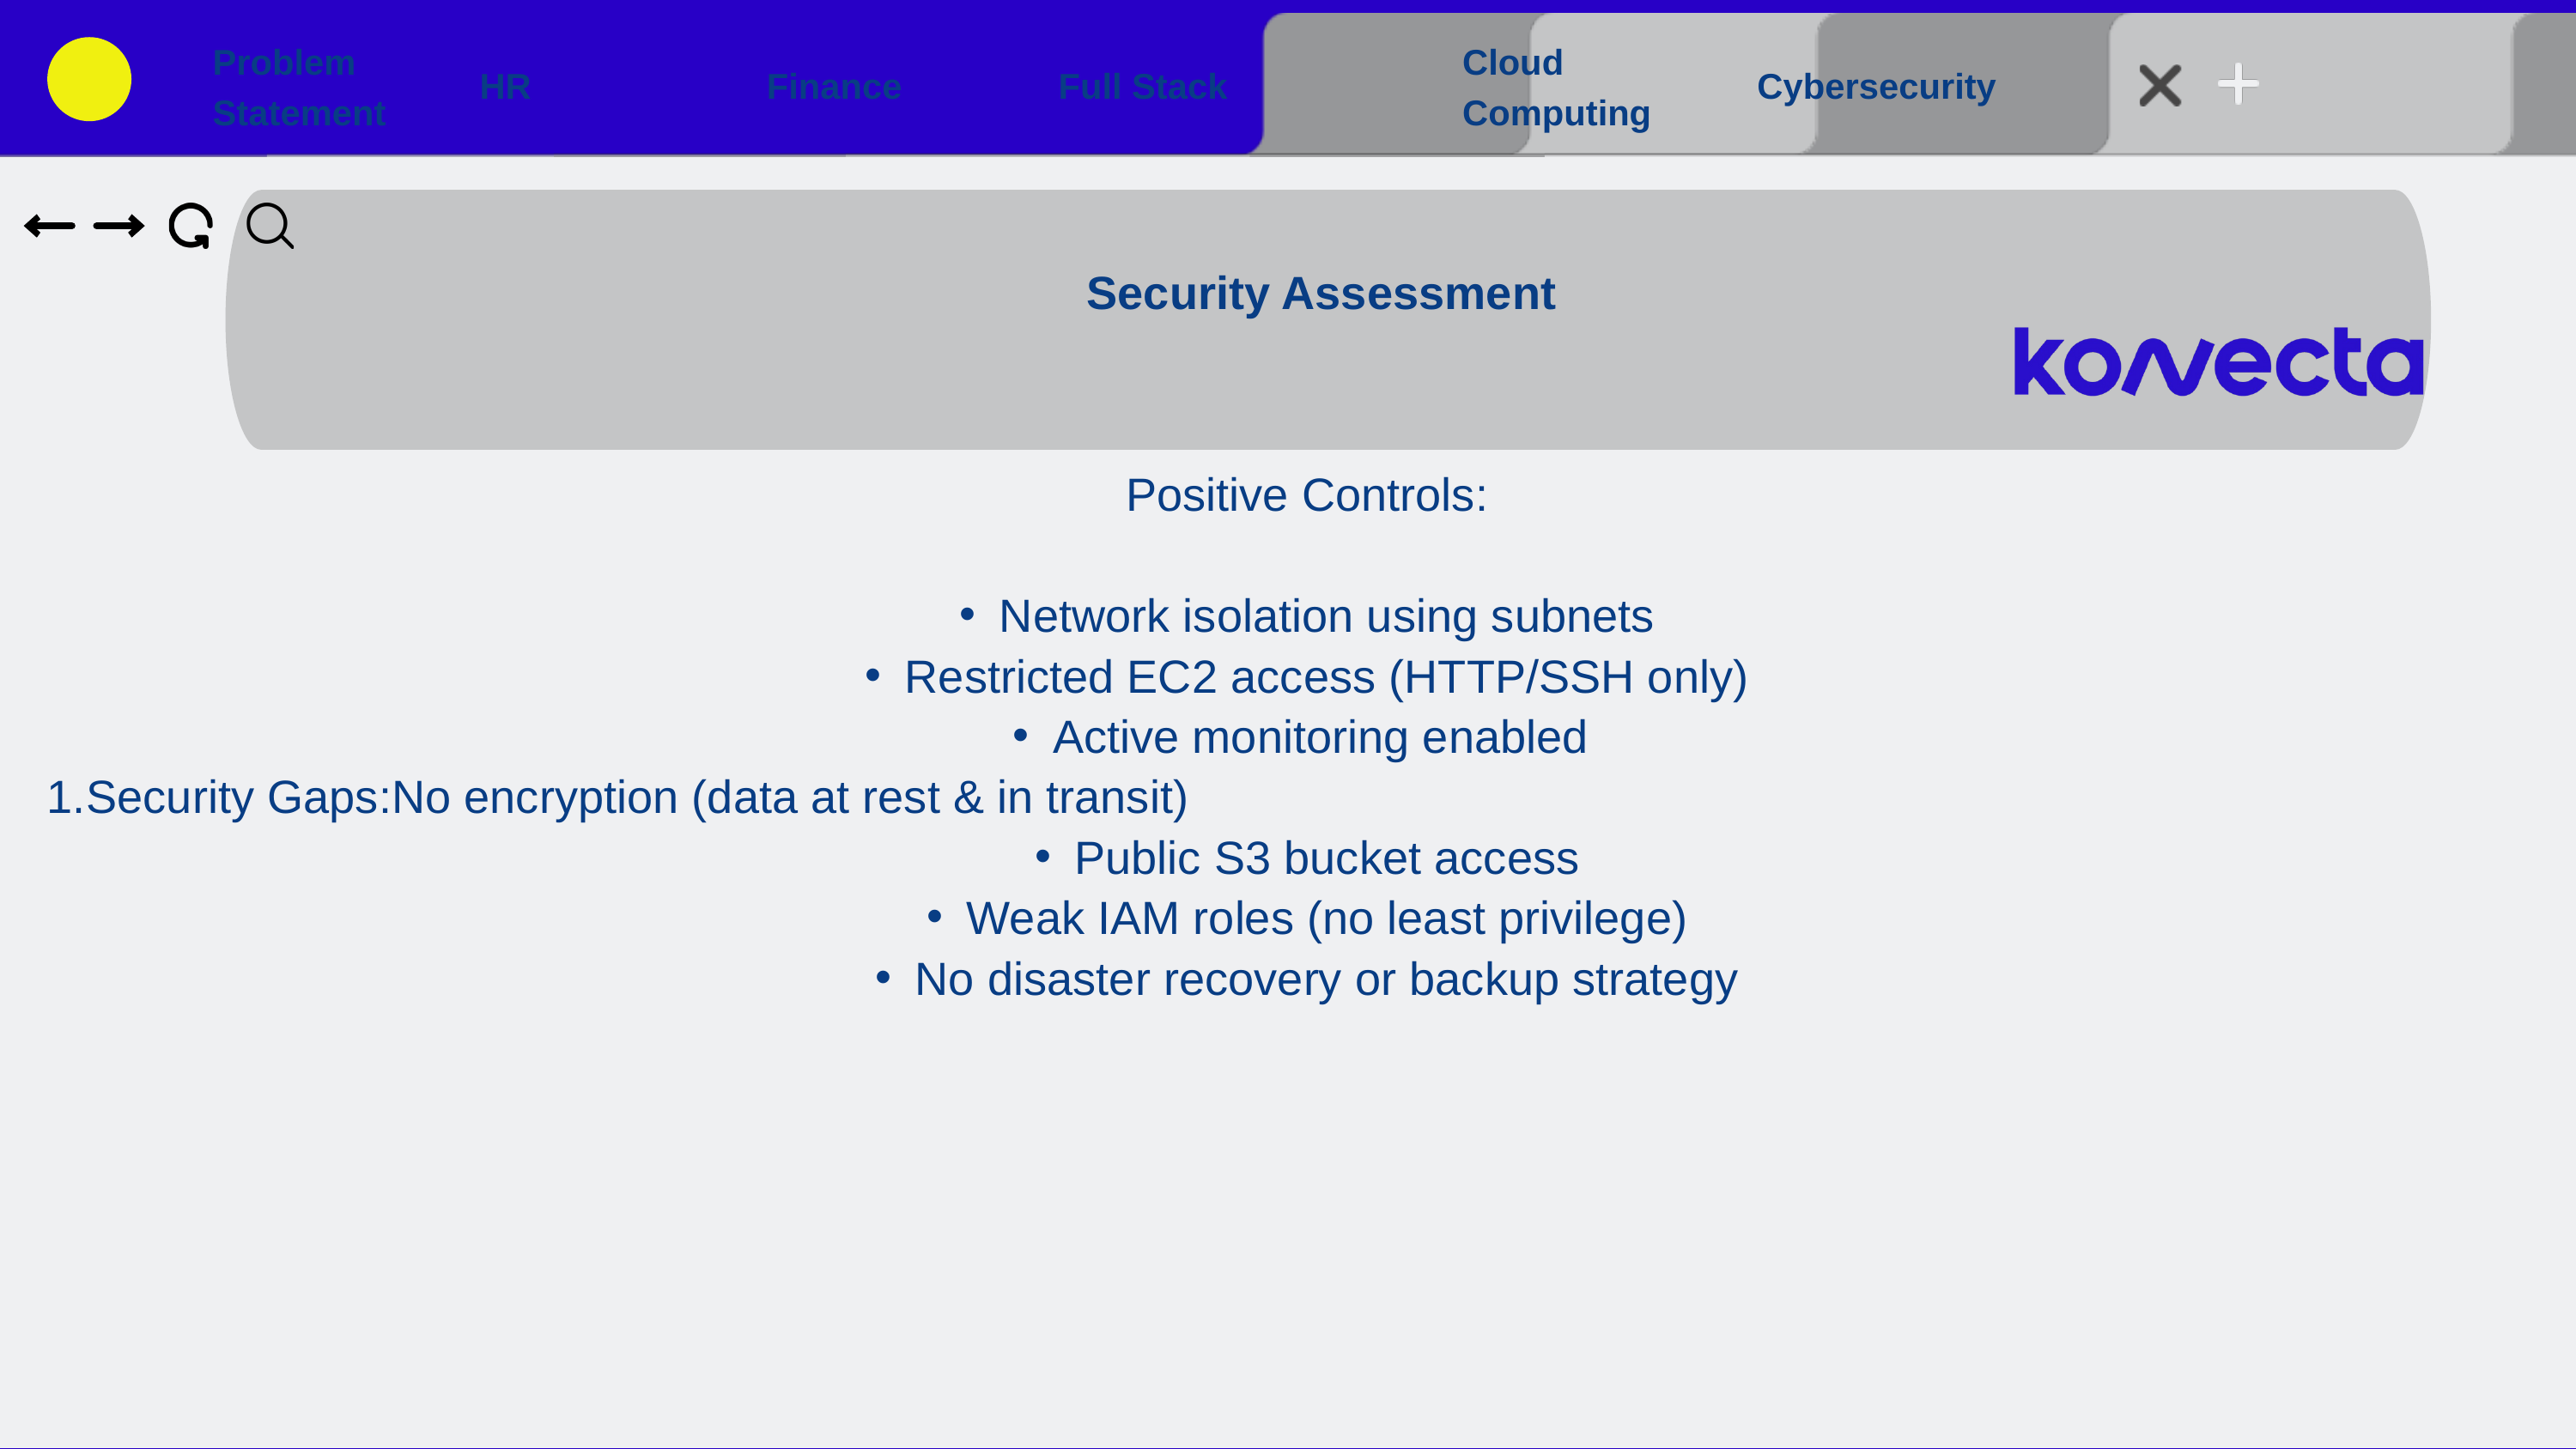

Problem Statement
Cloud Computing

HR
Finance
Full Stack
Cybersecurity

   Positive Controls:

Network isolation using subnets
Restricted EC2 access (HTTP/SSH only)
Active monitoring enabled
Security Gaps:No encryption (data at rest & in transit)
Public S3 bucket access
Weak IAM roles (no least privilege)
No disaster recovery or backup strategy

Security Assessment